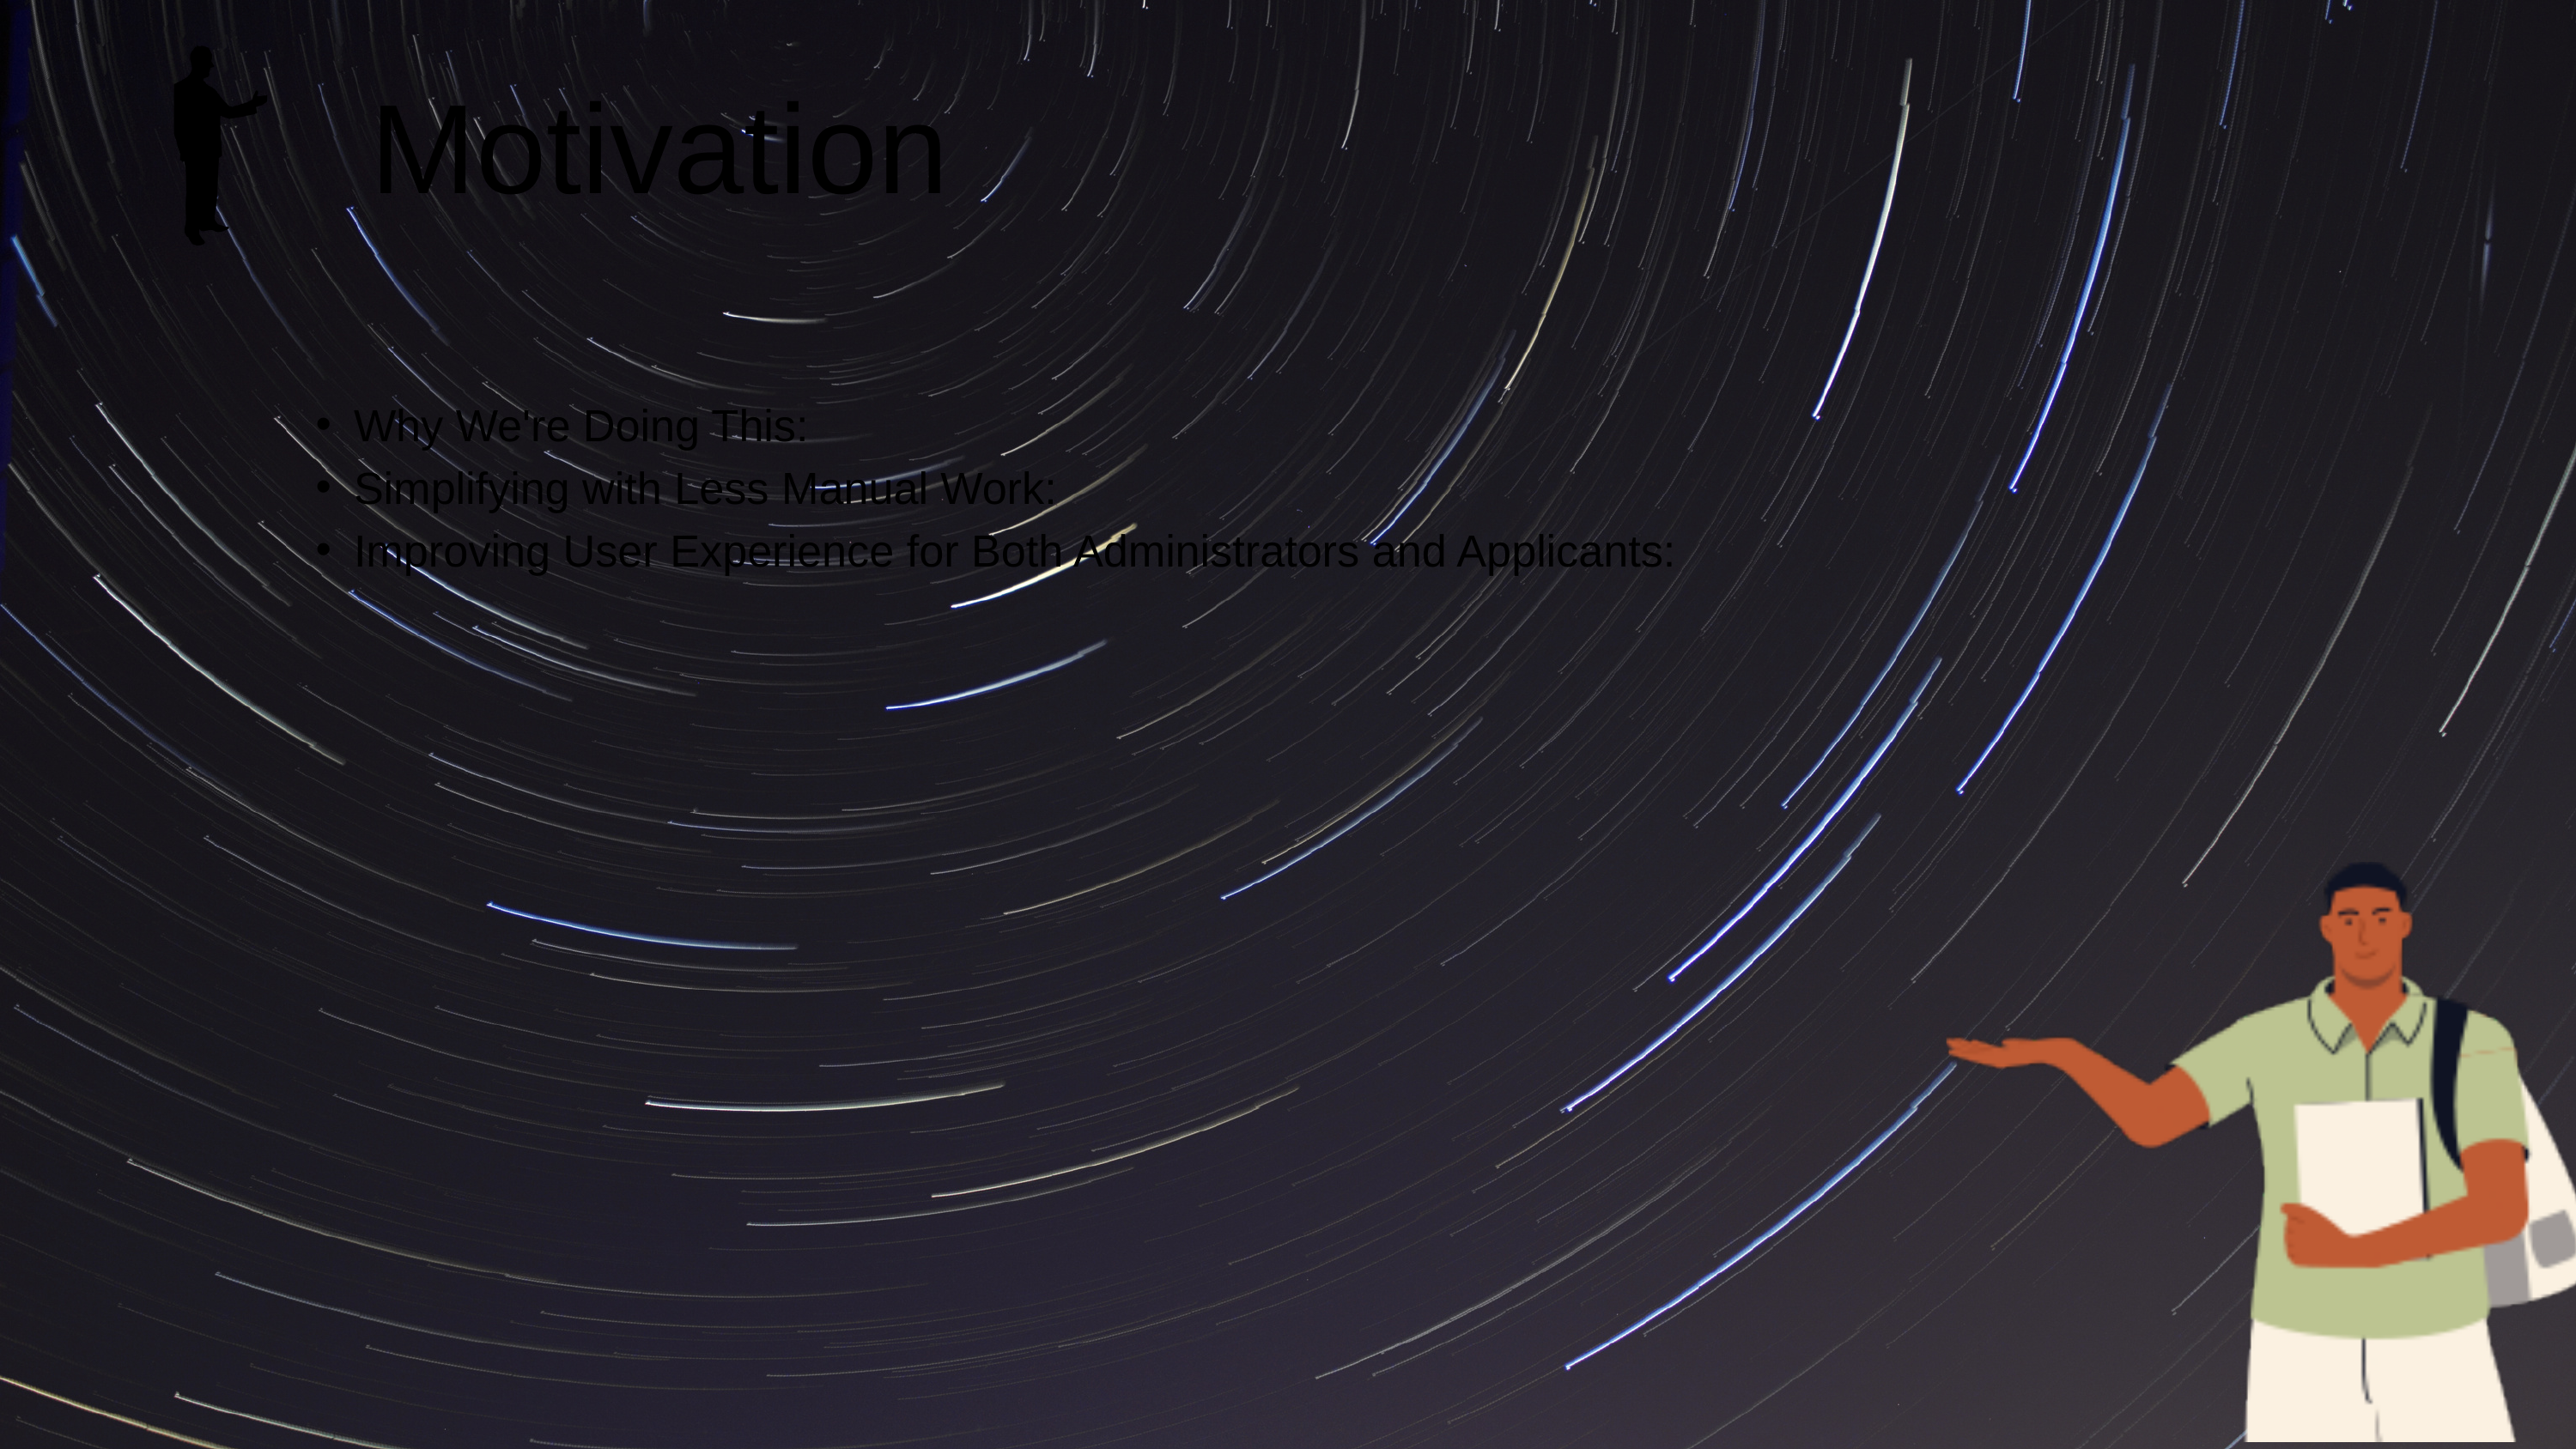

Motivation
Why We're Doing This:
Simplifying with Less Manual Work:
Improving User Experience for Both Administrators and Applicants: